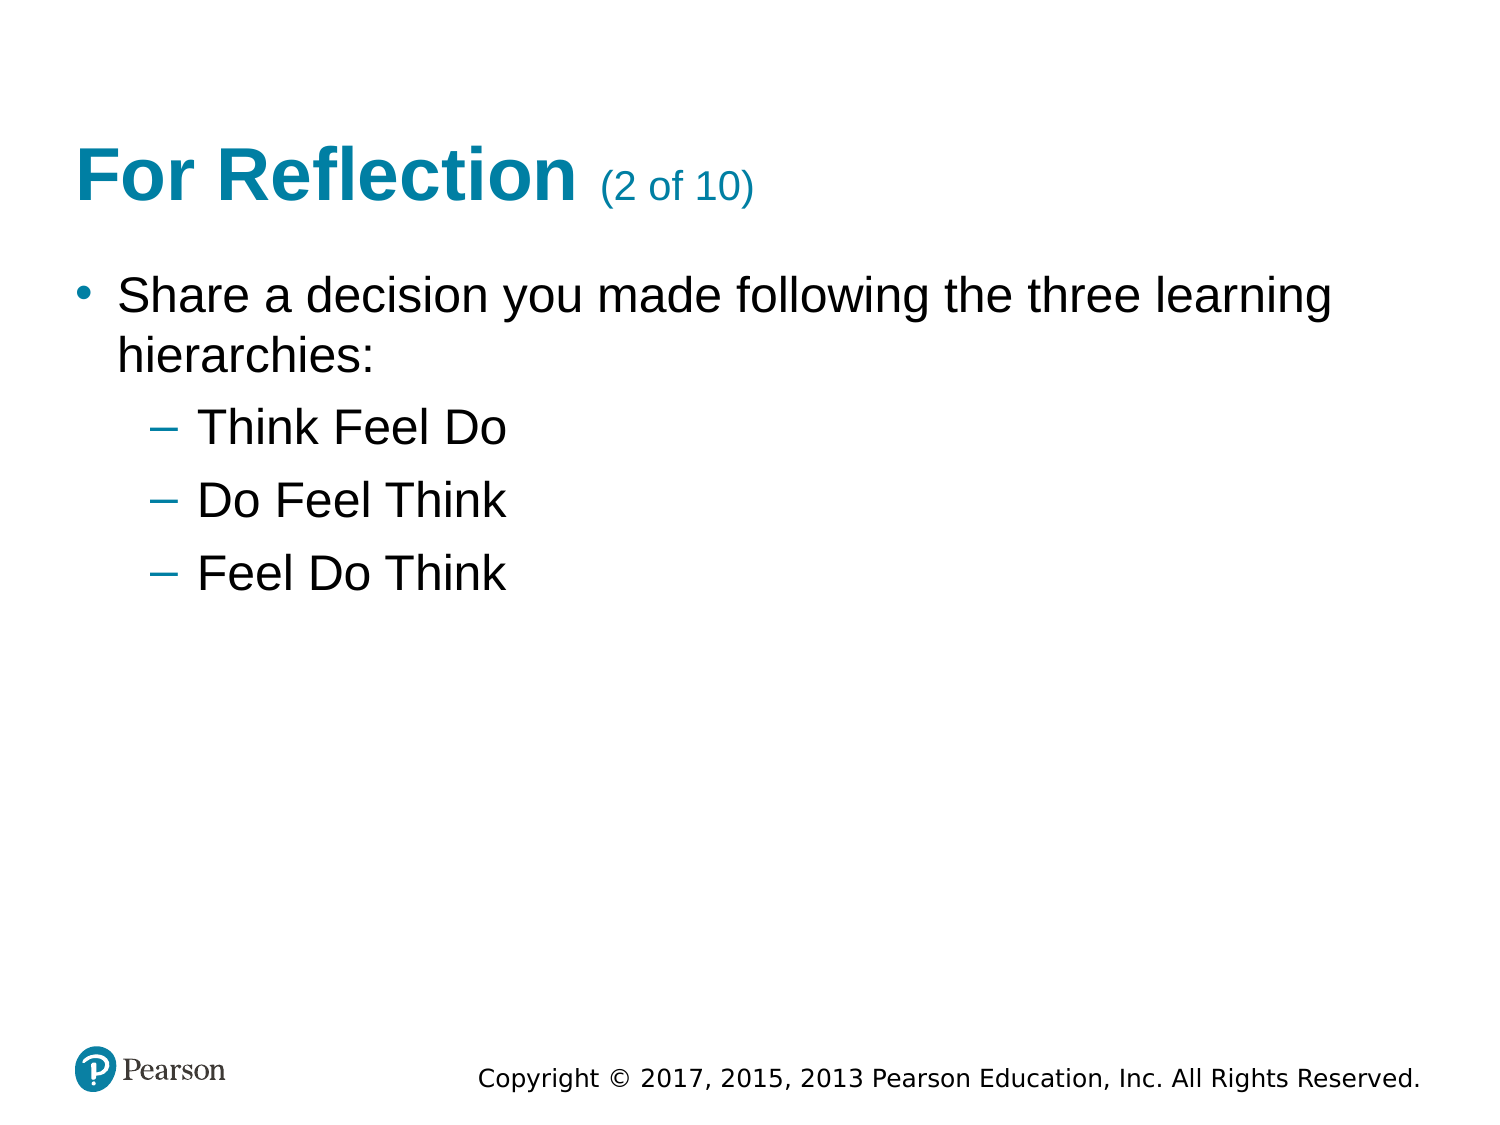

# For Reflection (2 of 10)
Share a decision you made following the three learning hierarchies:
Think Feel Do
Do Feel Think
Feel Do Think